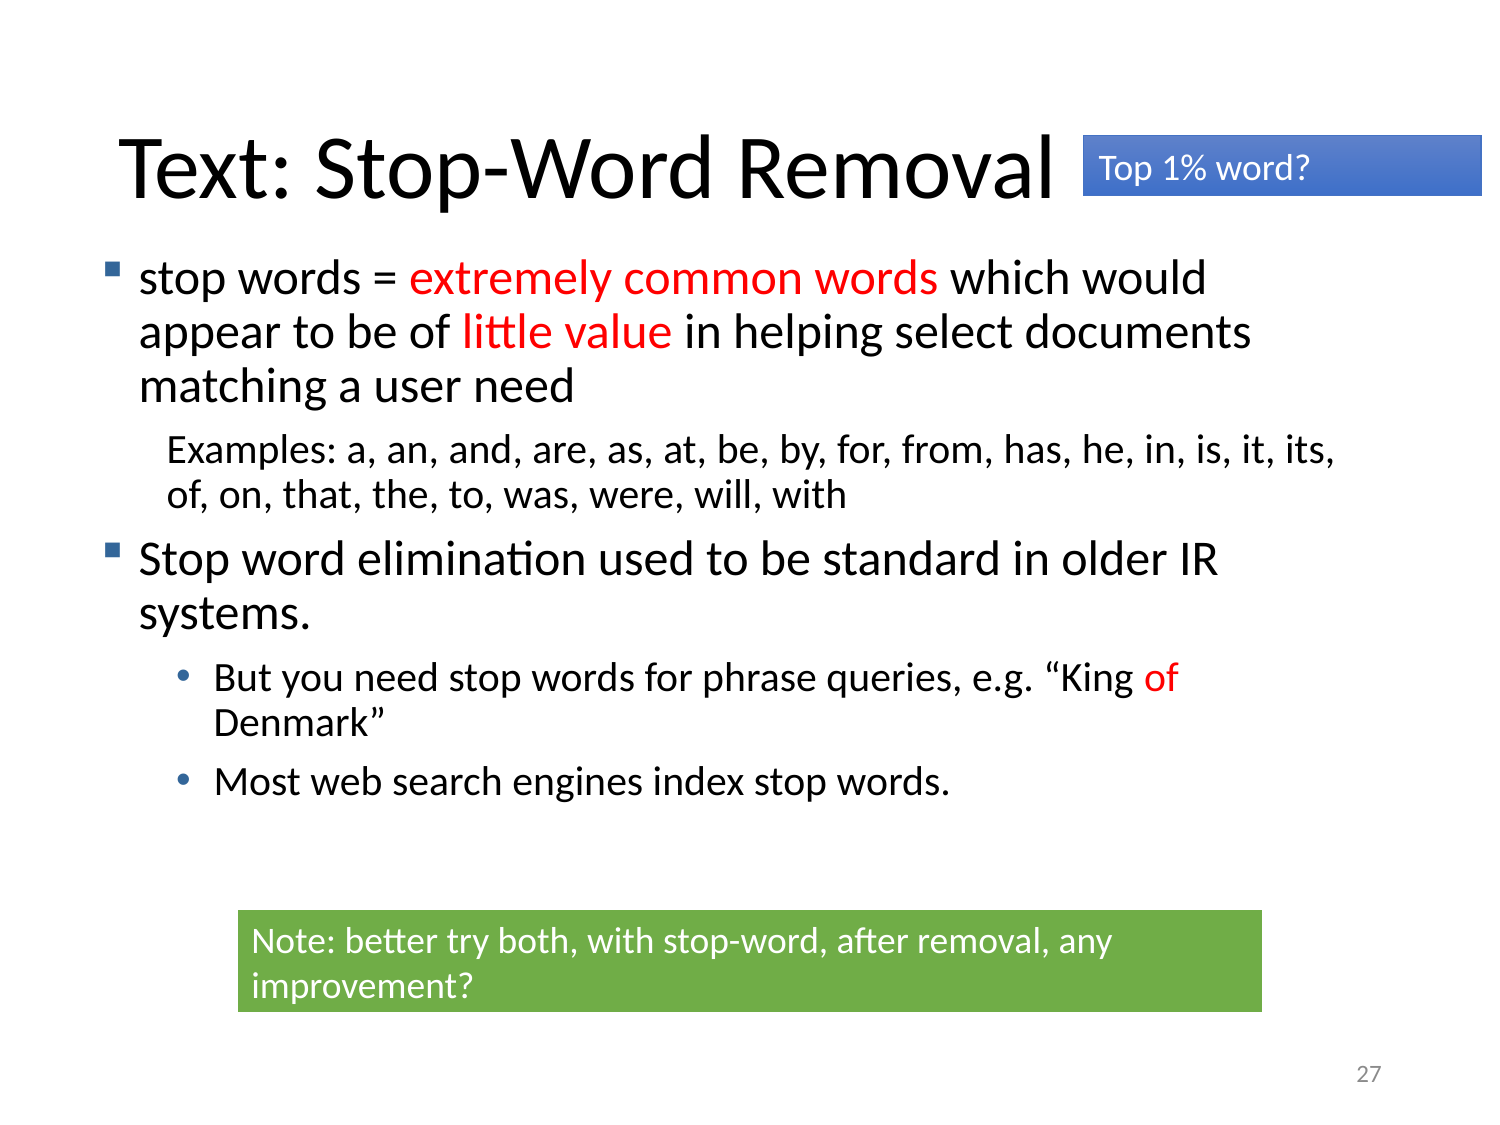

# Text: Stop-Word Removal
Top 1% word?
stop words = extremely common words which would appear to be of little value in helping select documents matching a user need
Examples: a, an, and, are, as, at, be, by, for, from, has, he, in, is, it, its, of, on, that, the, to, was, were, will, with
Stop word elimination used to be standard in older IR systems.
But you need stop words for phrase queries, e.g. “King of Denmark”
Most web search engines index stop words.

Note: better try both, with stop-word, after removal, any improvement?
27